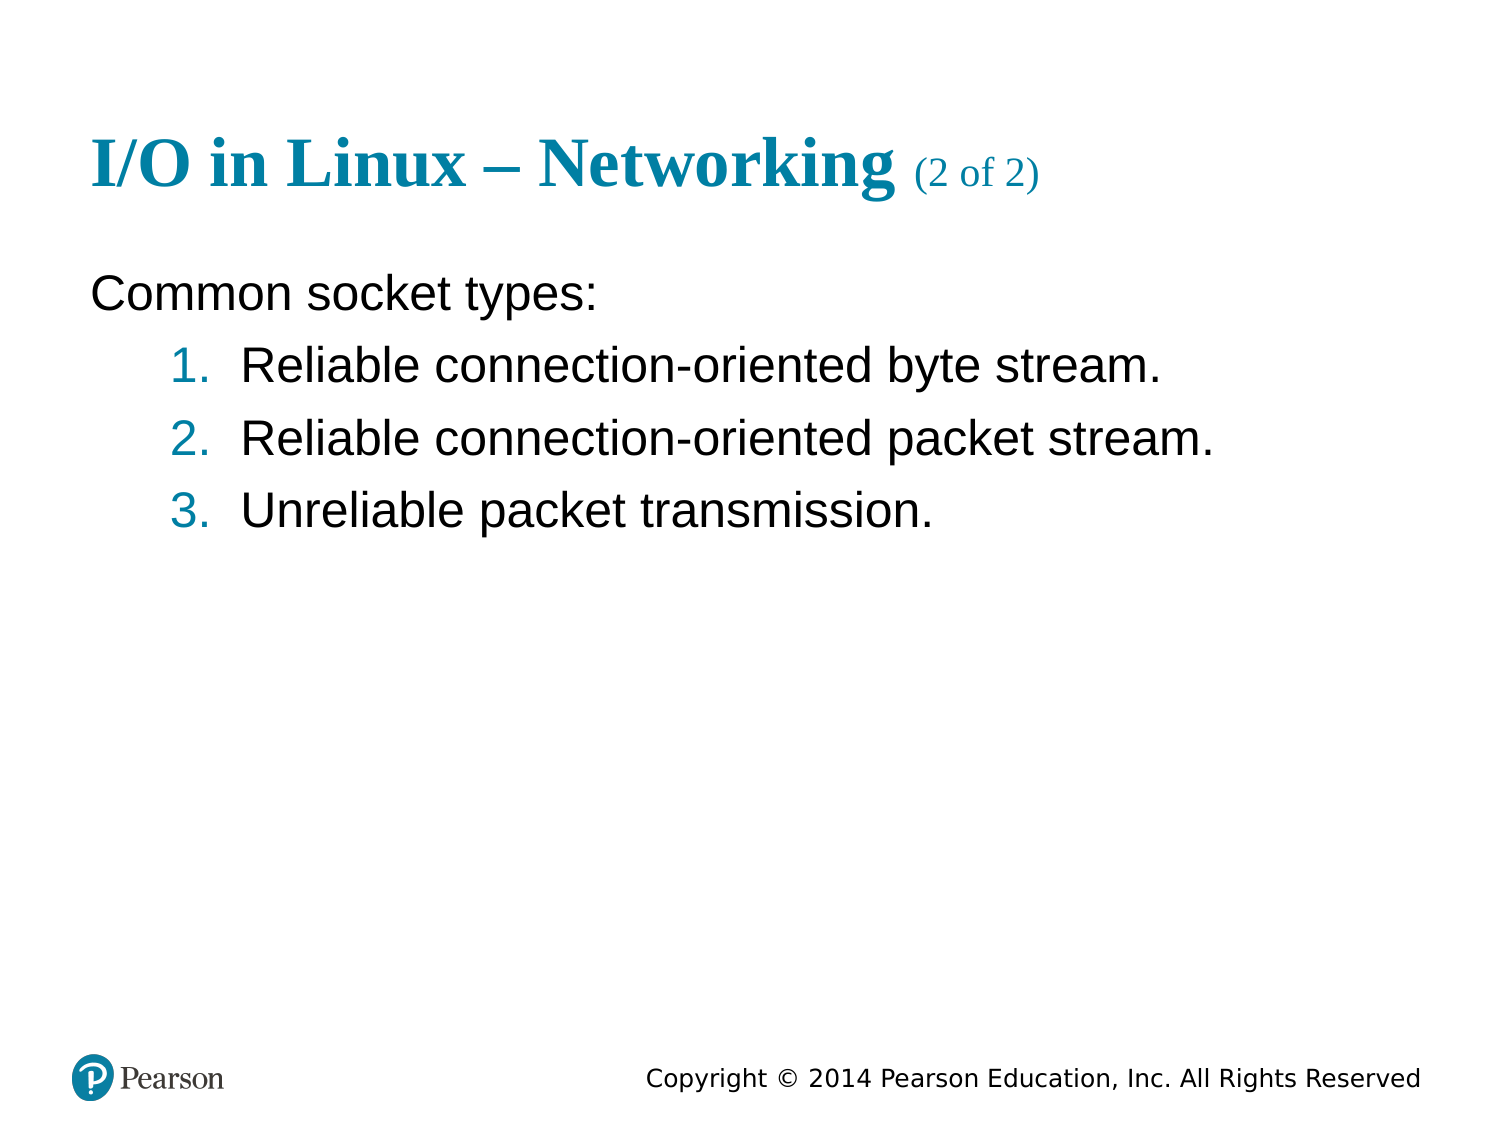

# I/O in Linux – Networking (2 of 2)
Common socket types:
Reliable connection-oriented byte stream.
Reliable connection-oriented packet stream.
Unreliable packet transmission.